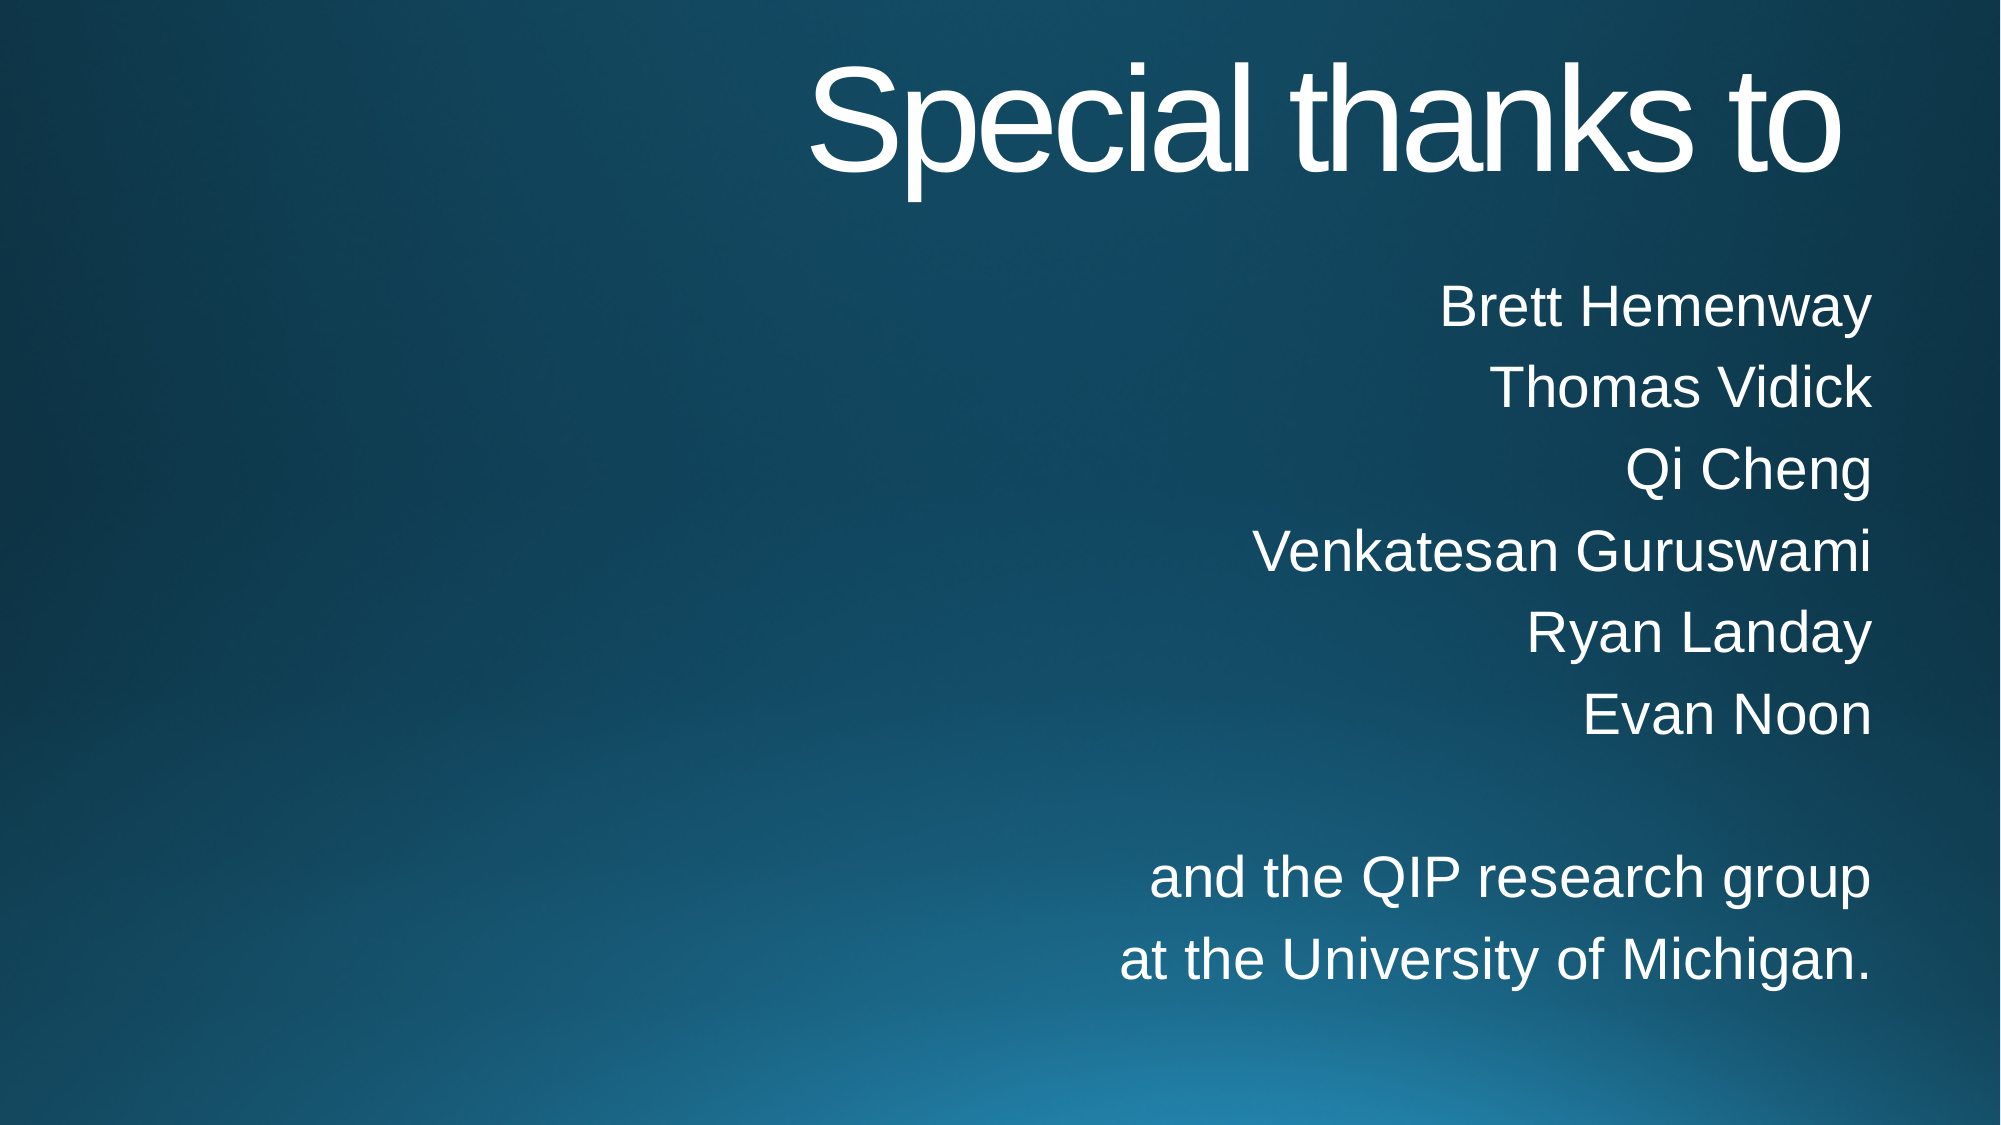

# Special thanks to
Brett Hemenway
Thomas Vidick
Qi Cheng
Venkatesan Guruswami
Ryan Landay
Evan Noon

and the QIP research group
at the University of Michigan.